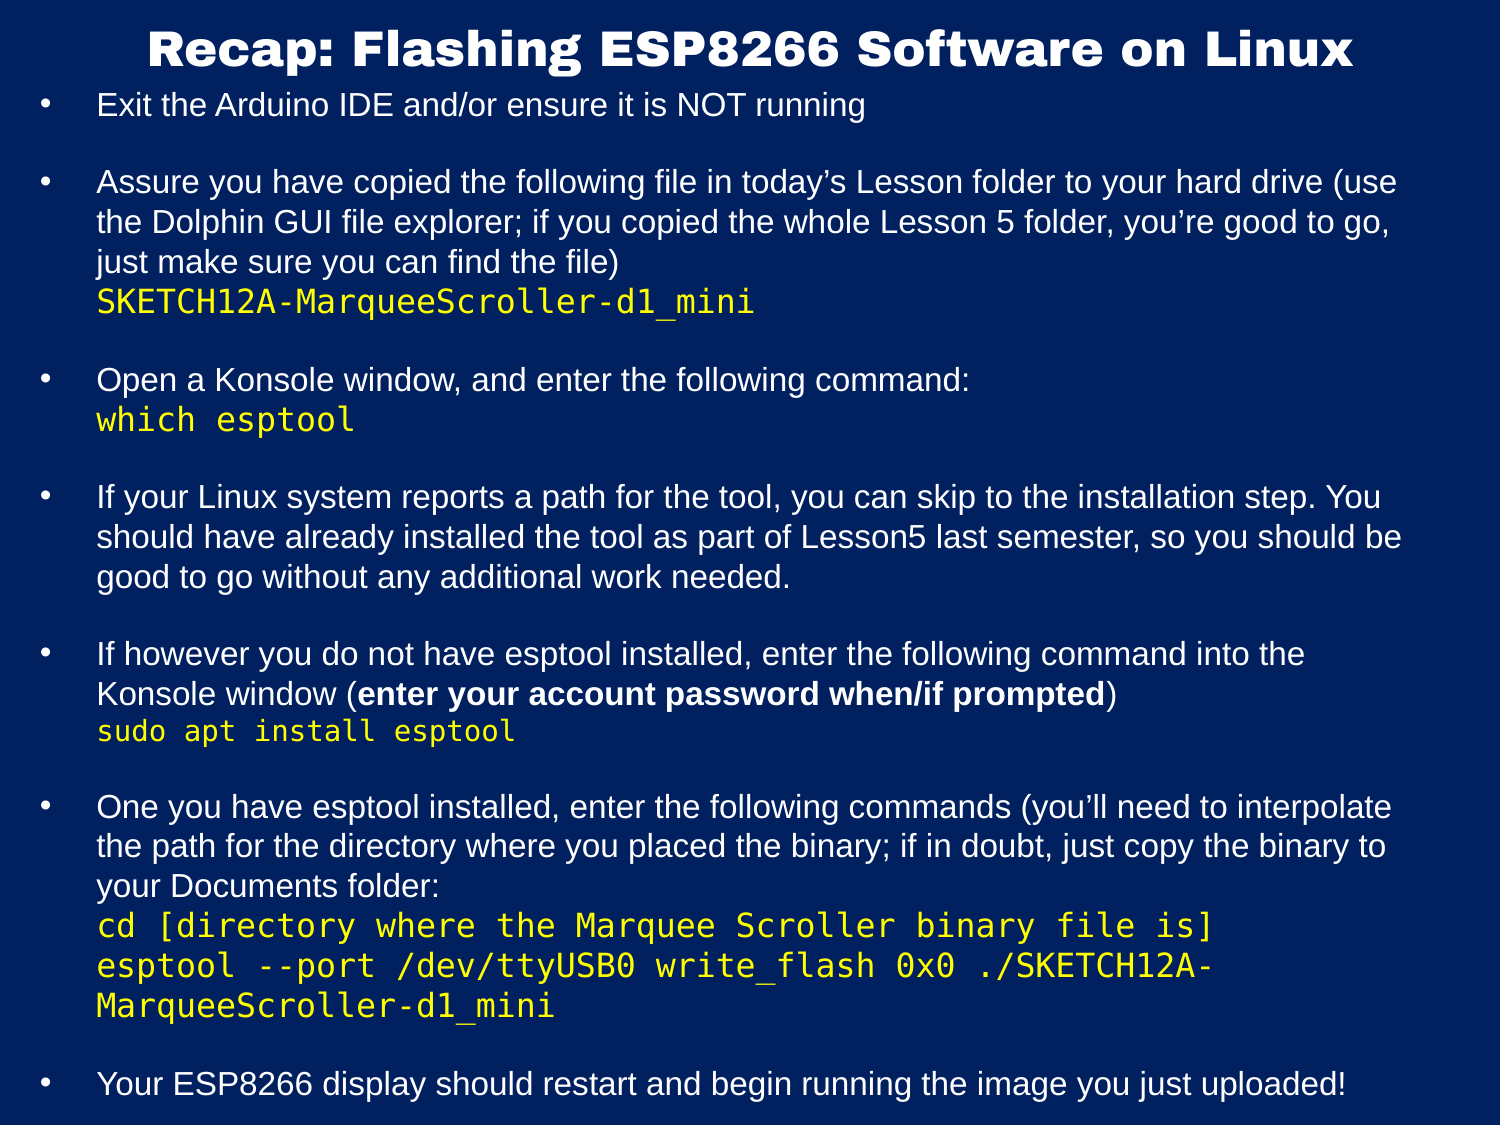

# Recap: Flashing ESP8266 Software on Linux
Exit the Arduino IDE and/or ensure it is NOT running
Assure you have copied the following file in today’s Lesson folder to your hard drive (use the Dolphin GUI file explorer; if you copied the whole Lesson 5 folder, you’re good to go, just make sure you can find the file)
SKETCH12A-MarqueeScroller-d1_mini
Open a Konsole window, and enter the following command:
which esptool
If your Linux system reports a path for the tool, you can skip to the installation step. You should have already installed the tool as part of Lesson5 last semester, so you should be good to go without any additional work needed.
If however you do not have esptool installed, enter the following command into the Konsole window (enter your account password when/if prompted)
sudo apt install esptool
One you have esptool installed, enter the following commands (you’ll need to interpolate the path for the directory where you placed the binary; if in doubt, just copy the binary to your Documents folder:
cd [directory where the Marquee Scroller binary file is]
esptool --port /dev/ttyUSB0 write_flash 0x0 ./SKETCH12A-MarqueeScroller-d1_mini
Your ESP8266 display should restart and begin running the image you just uploaded!